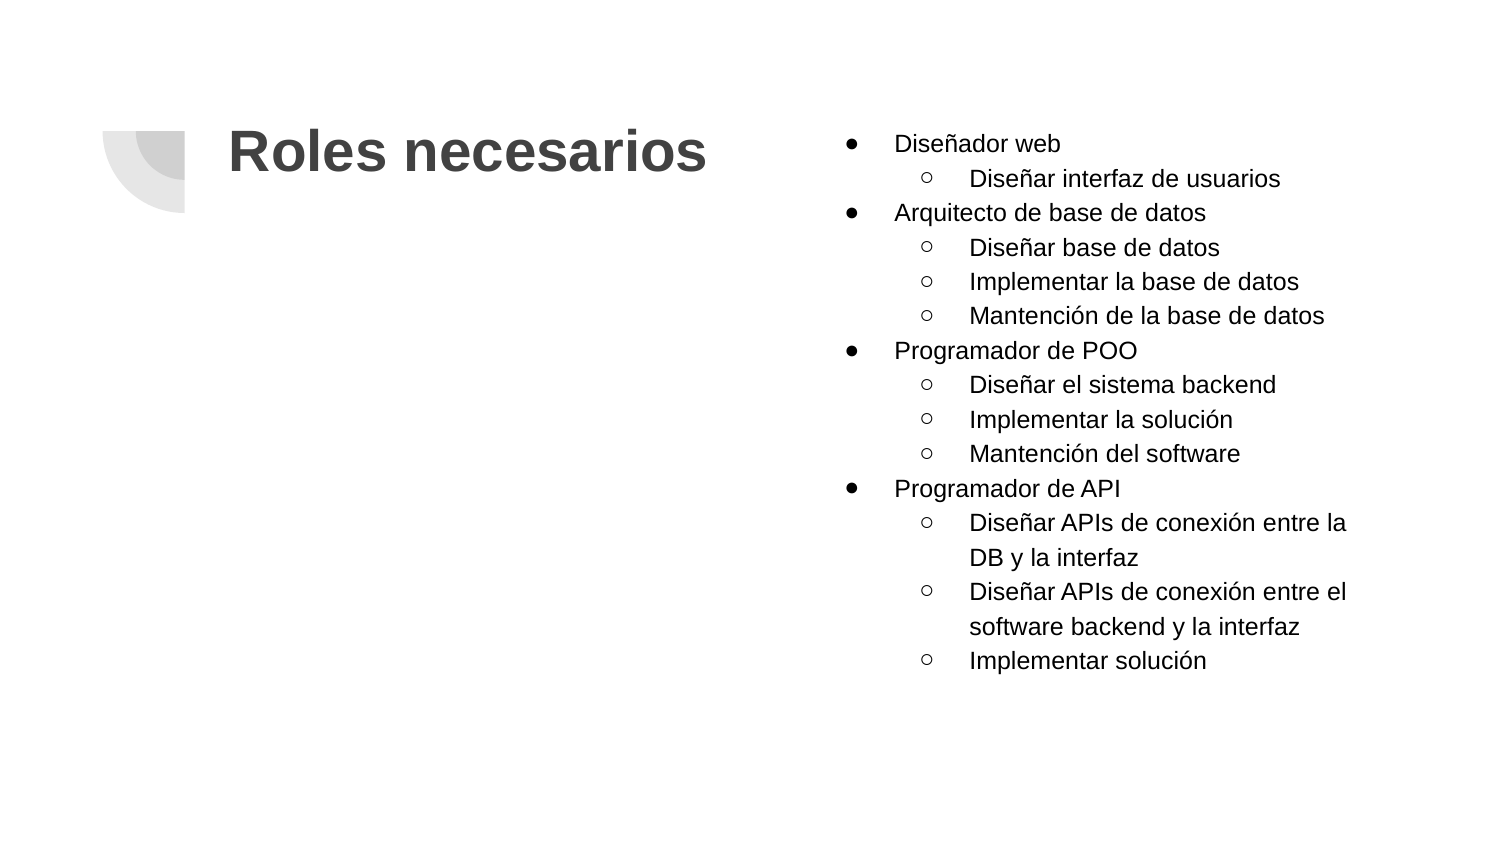

# Roles necesarios
Diseñador web
Diseñar interfaz de usuarios
Arquitecto de base de datos
Diseñar base de datos
Implementar la base de datos
Mantención de la base de datos
Programador de POO
Diseñar el sistema backend
Implementar la solución
Mantención del software
Programador de API
Diseñar APIs de conexión entre la DB y la interfaz
Diseñar APIs de conexión entre el software backend y la interfaz
Implementar solución